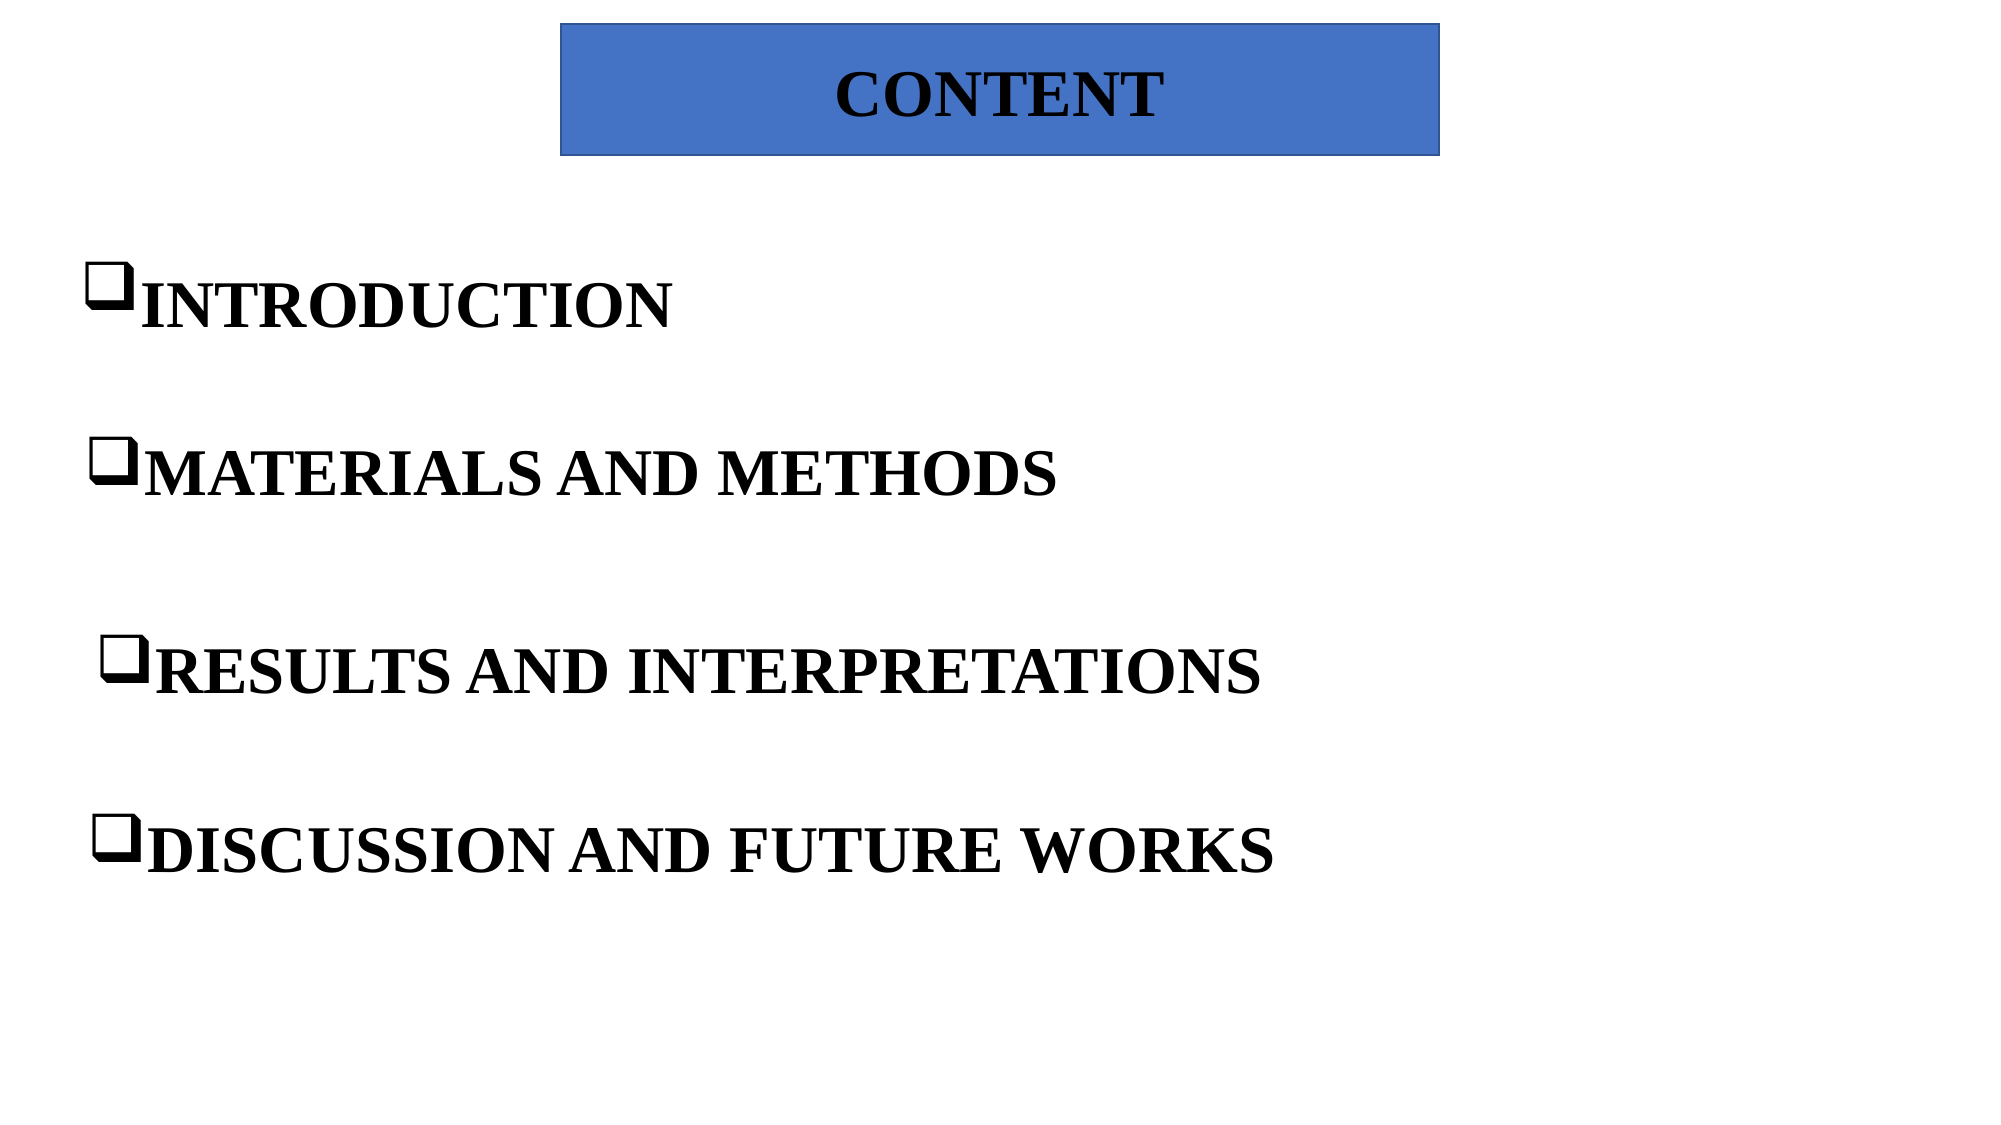

CONTENT
INTRODUCTION
MATERIALS AND METHODS
RESULTS AND INTERPRETATIONS
DISCUSSION AND FUTURE WORKS